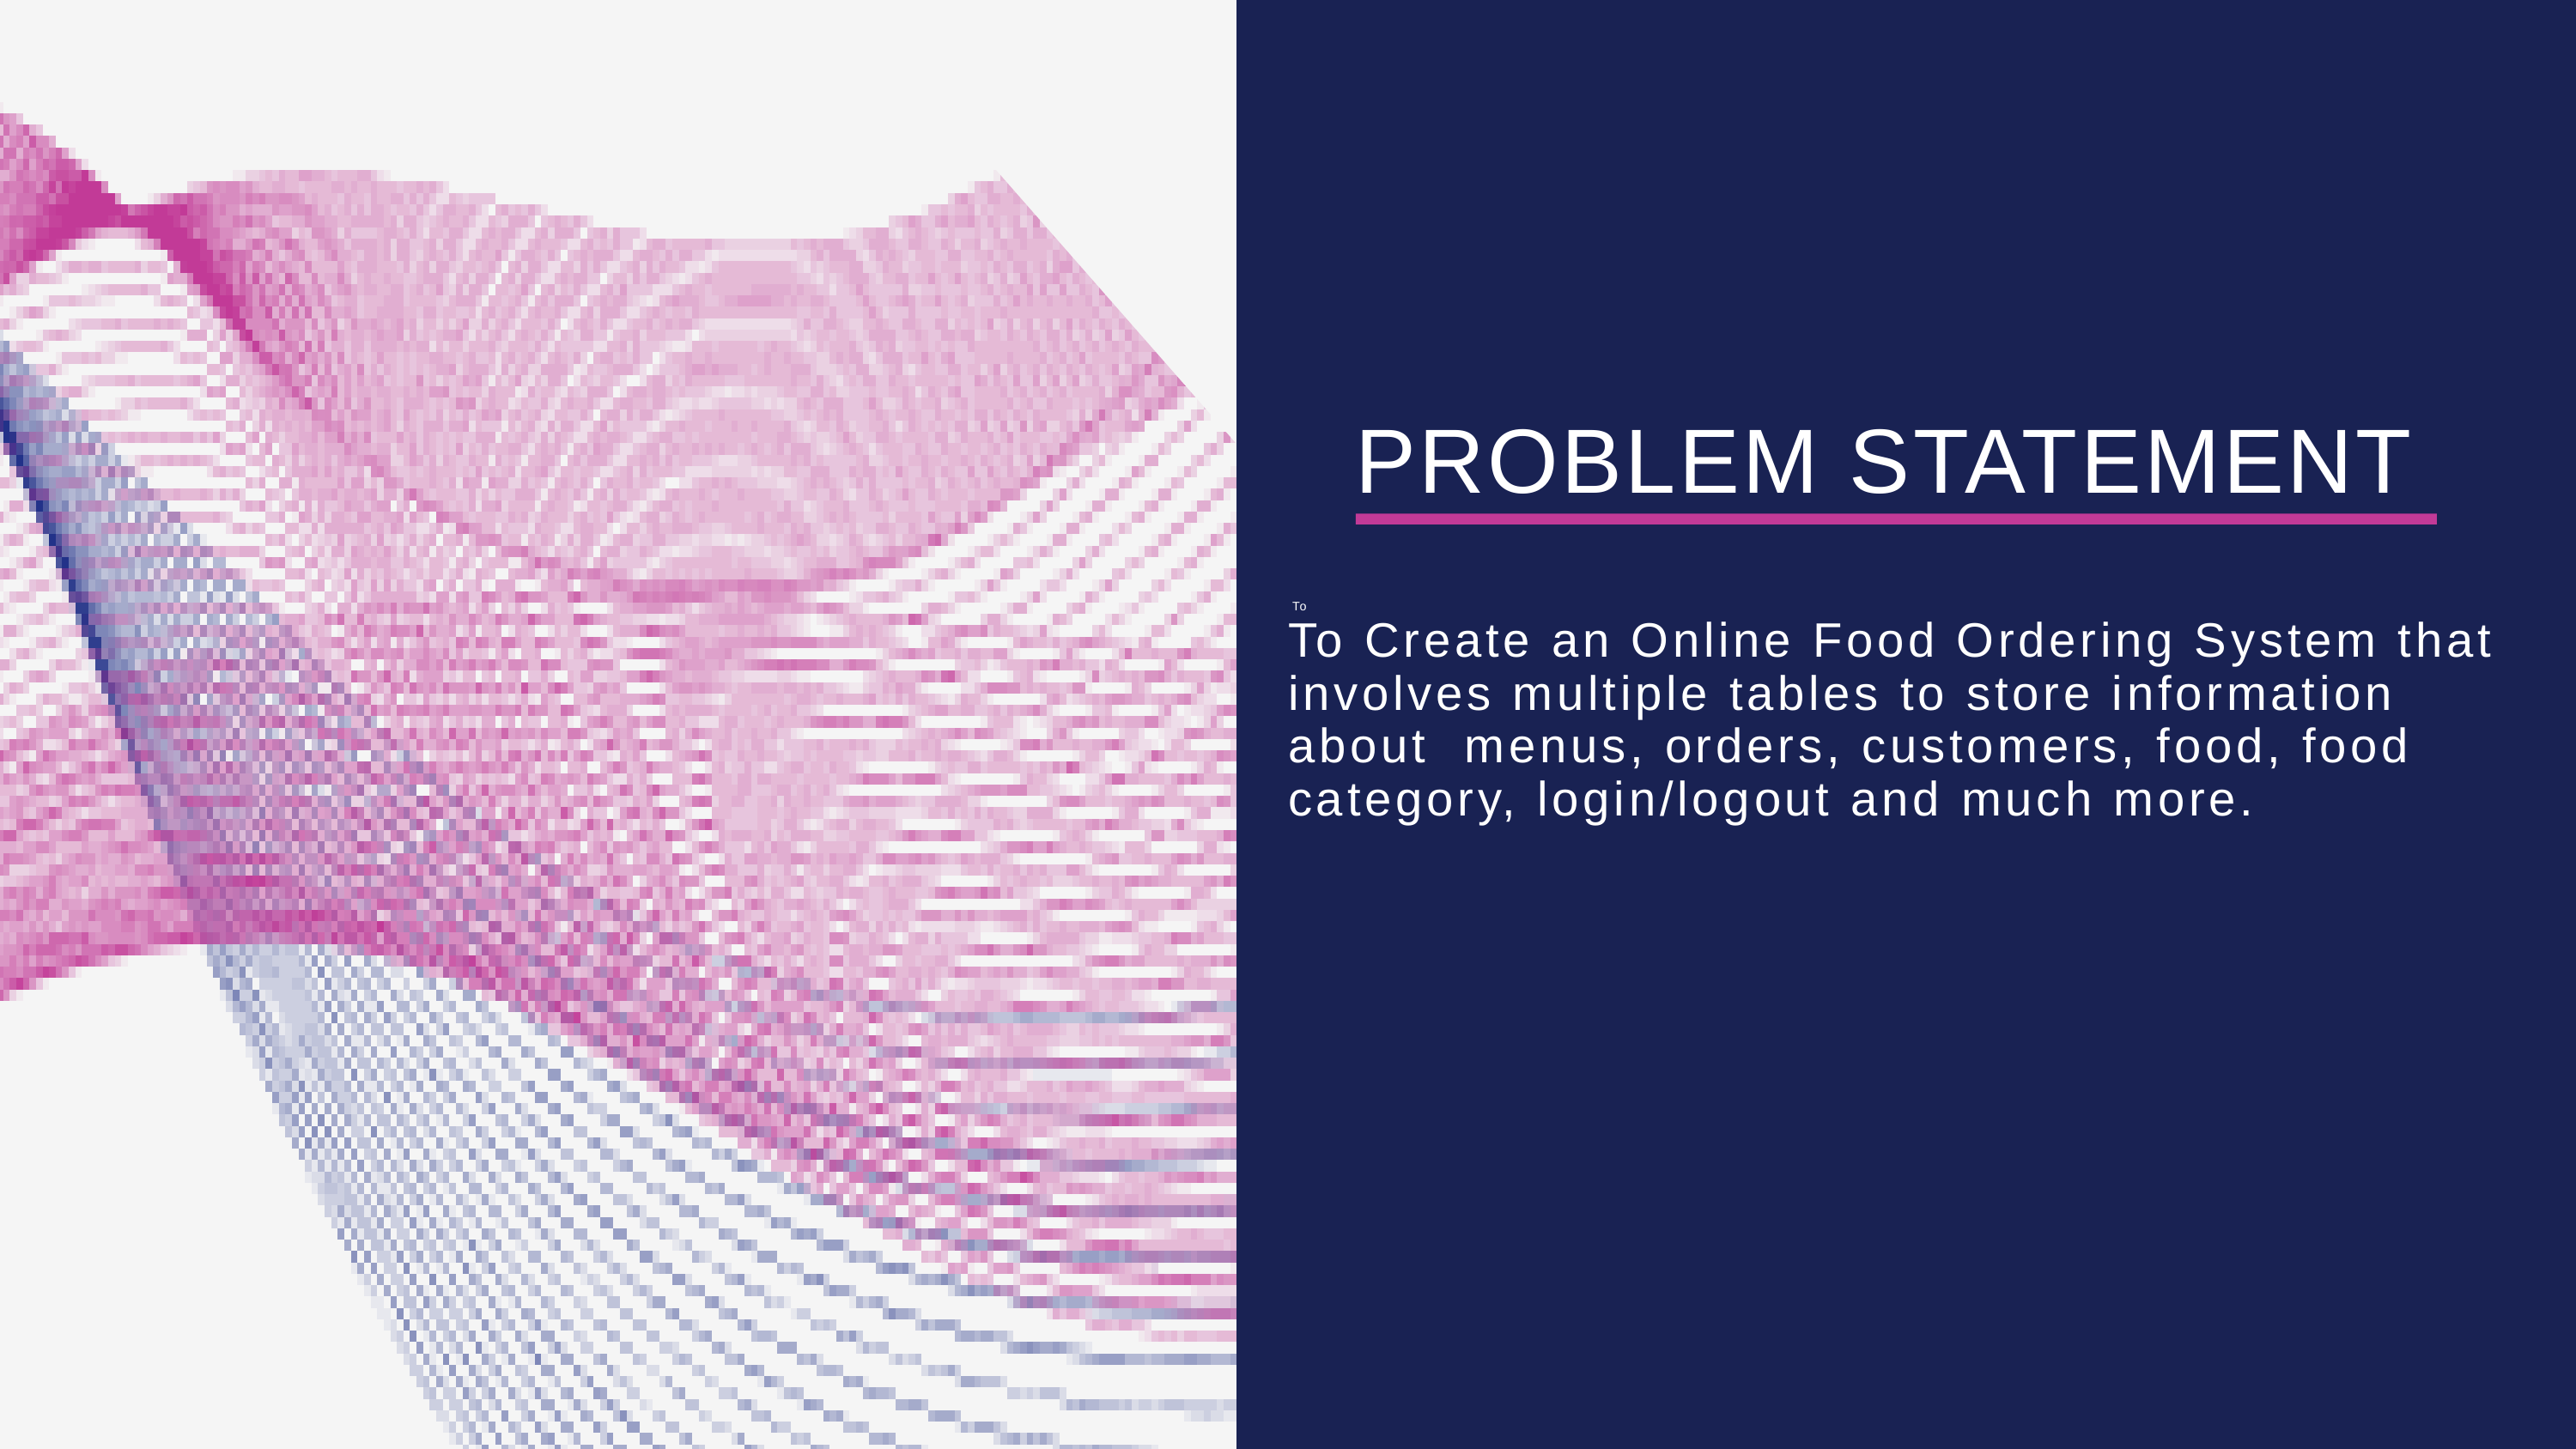

PROBLEM STATEMENT

 To
To Create an Online Food Ordering System that involves multiple tables to store information about  menus, orders, customers, food, food category, login/logout and much more.